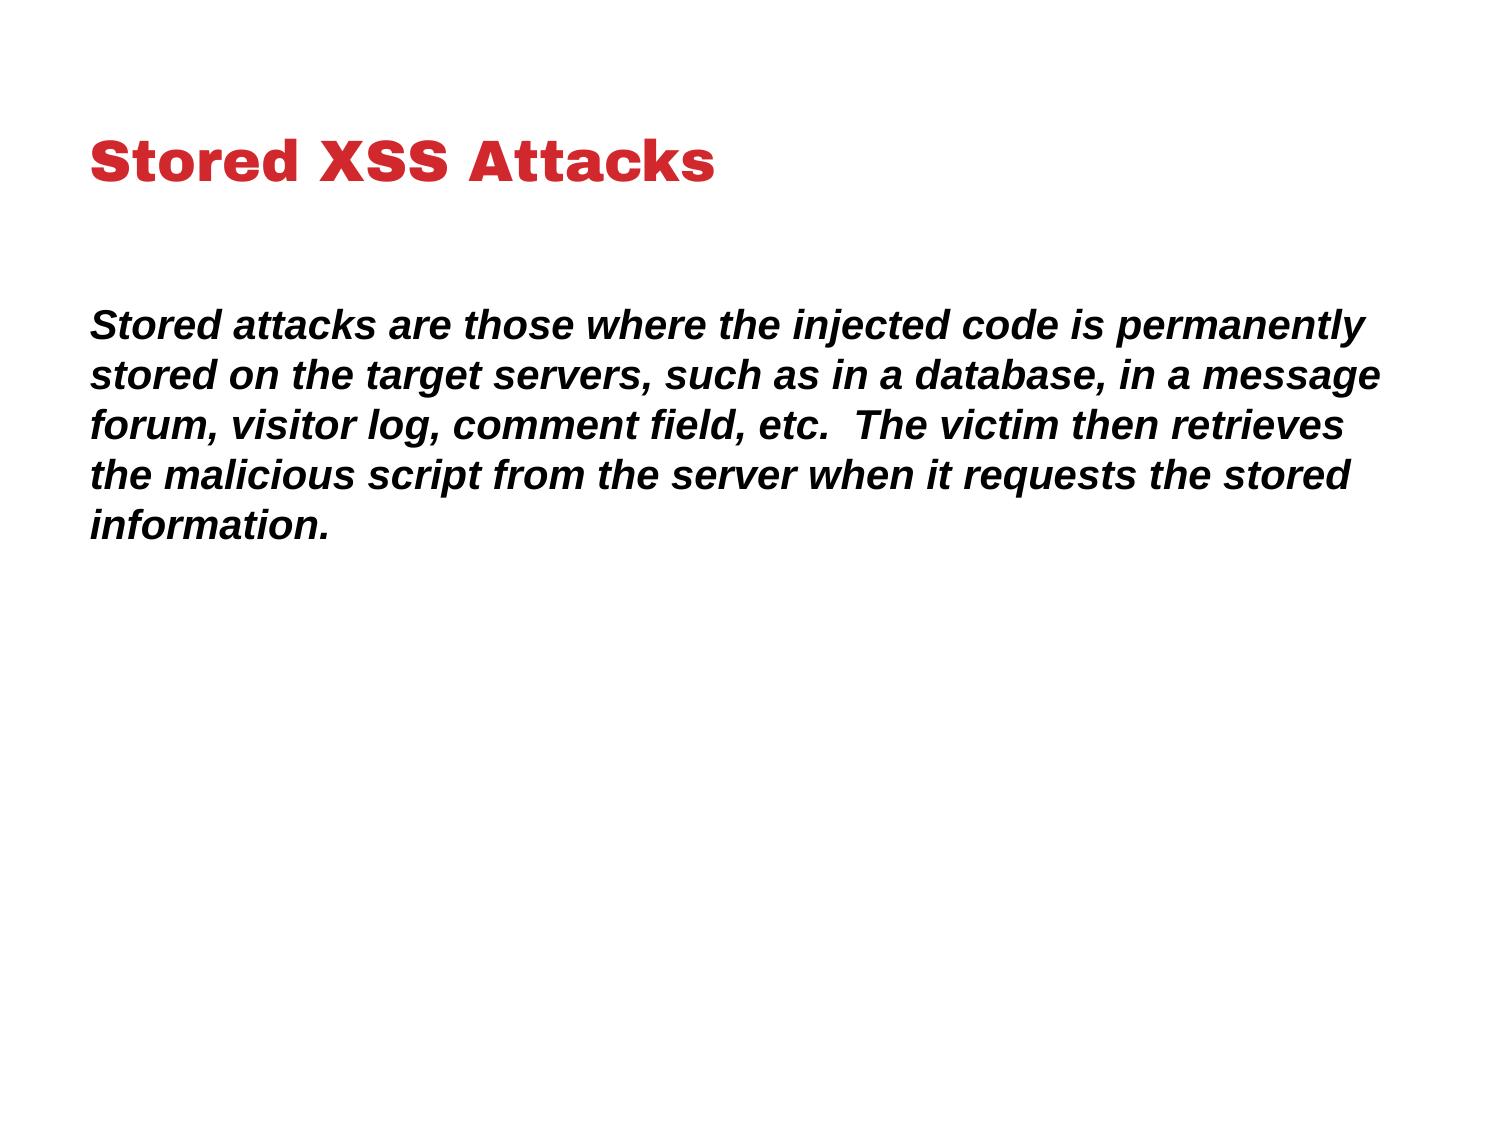

Stored XSS Attacks

Stored attacks are those where the injected code is permanently stored on the target servers, such as in a database, in a message forum, visitor log, comment field, etc.  The victim then retrieves the malicious script from the server when it requests the stored information.